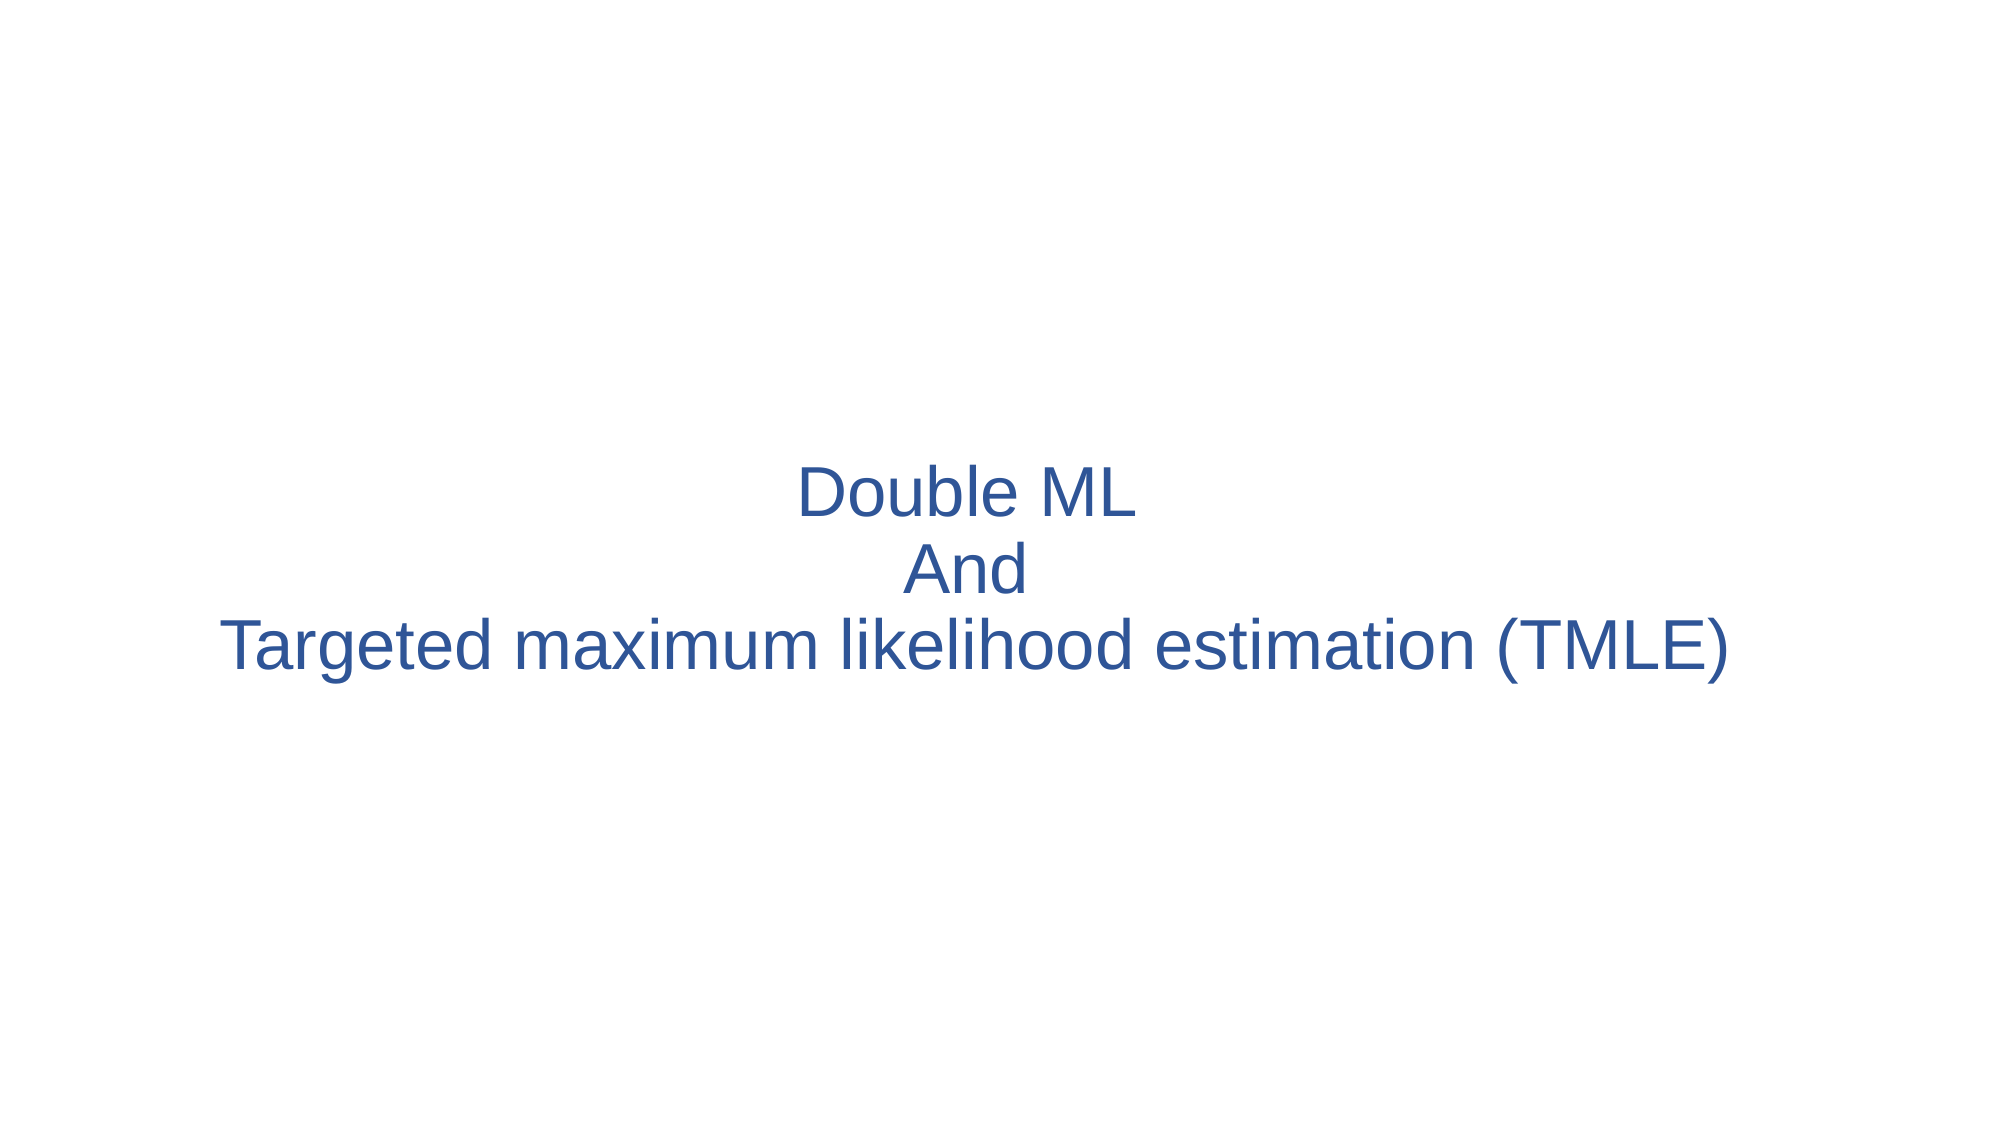

Double ML
And
Targeted maximum likelihood estimation (TMLE)